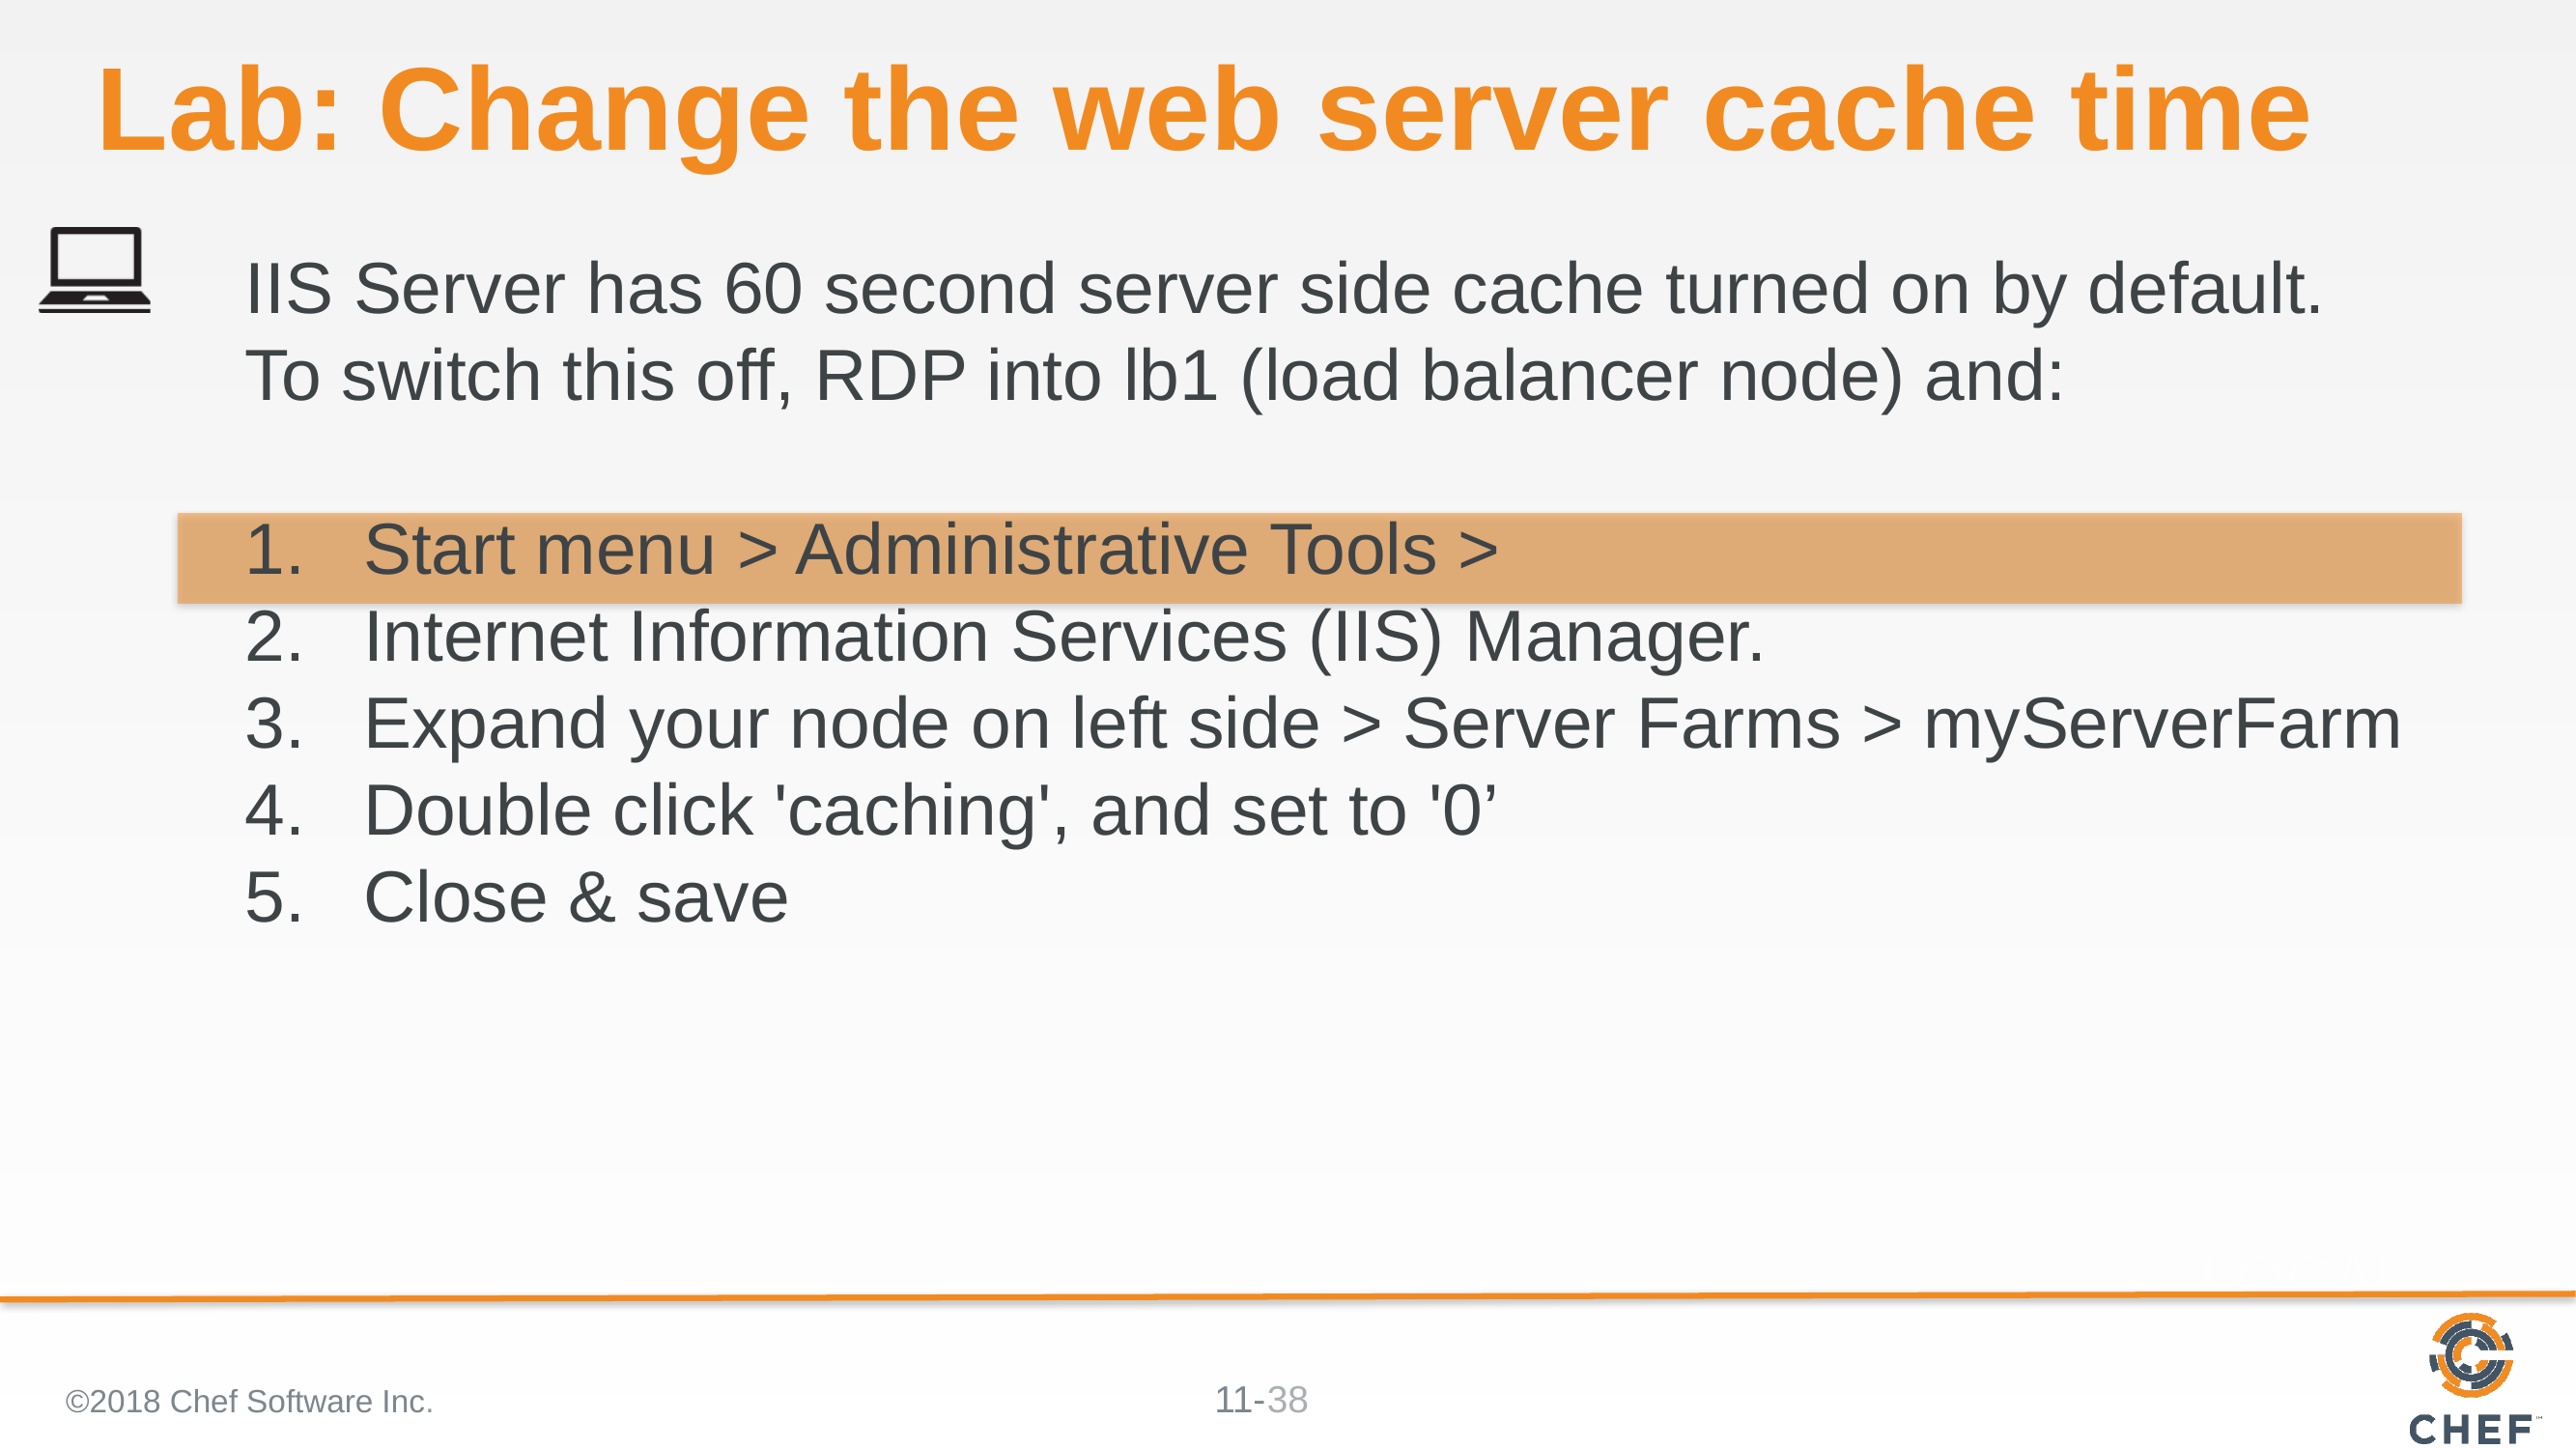

# Lab: Change the web server cache time
IIS Server has 60 second server side cache turned on by default.
To switch this off, RDP into lb1 (load balancer node) and:

Start menu > Administrative Tools >
Internet Information Services (IIS) Manager.
Expand your node on left side > Server Farms > myServerFarm
Double click 'caching', and set to '0’
Close & save

©2018 Chef Software Inc.
38